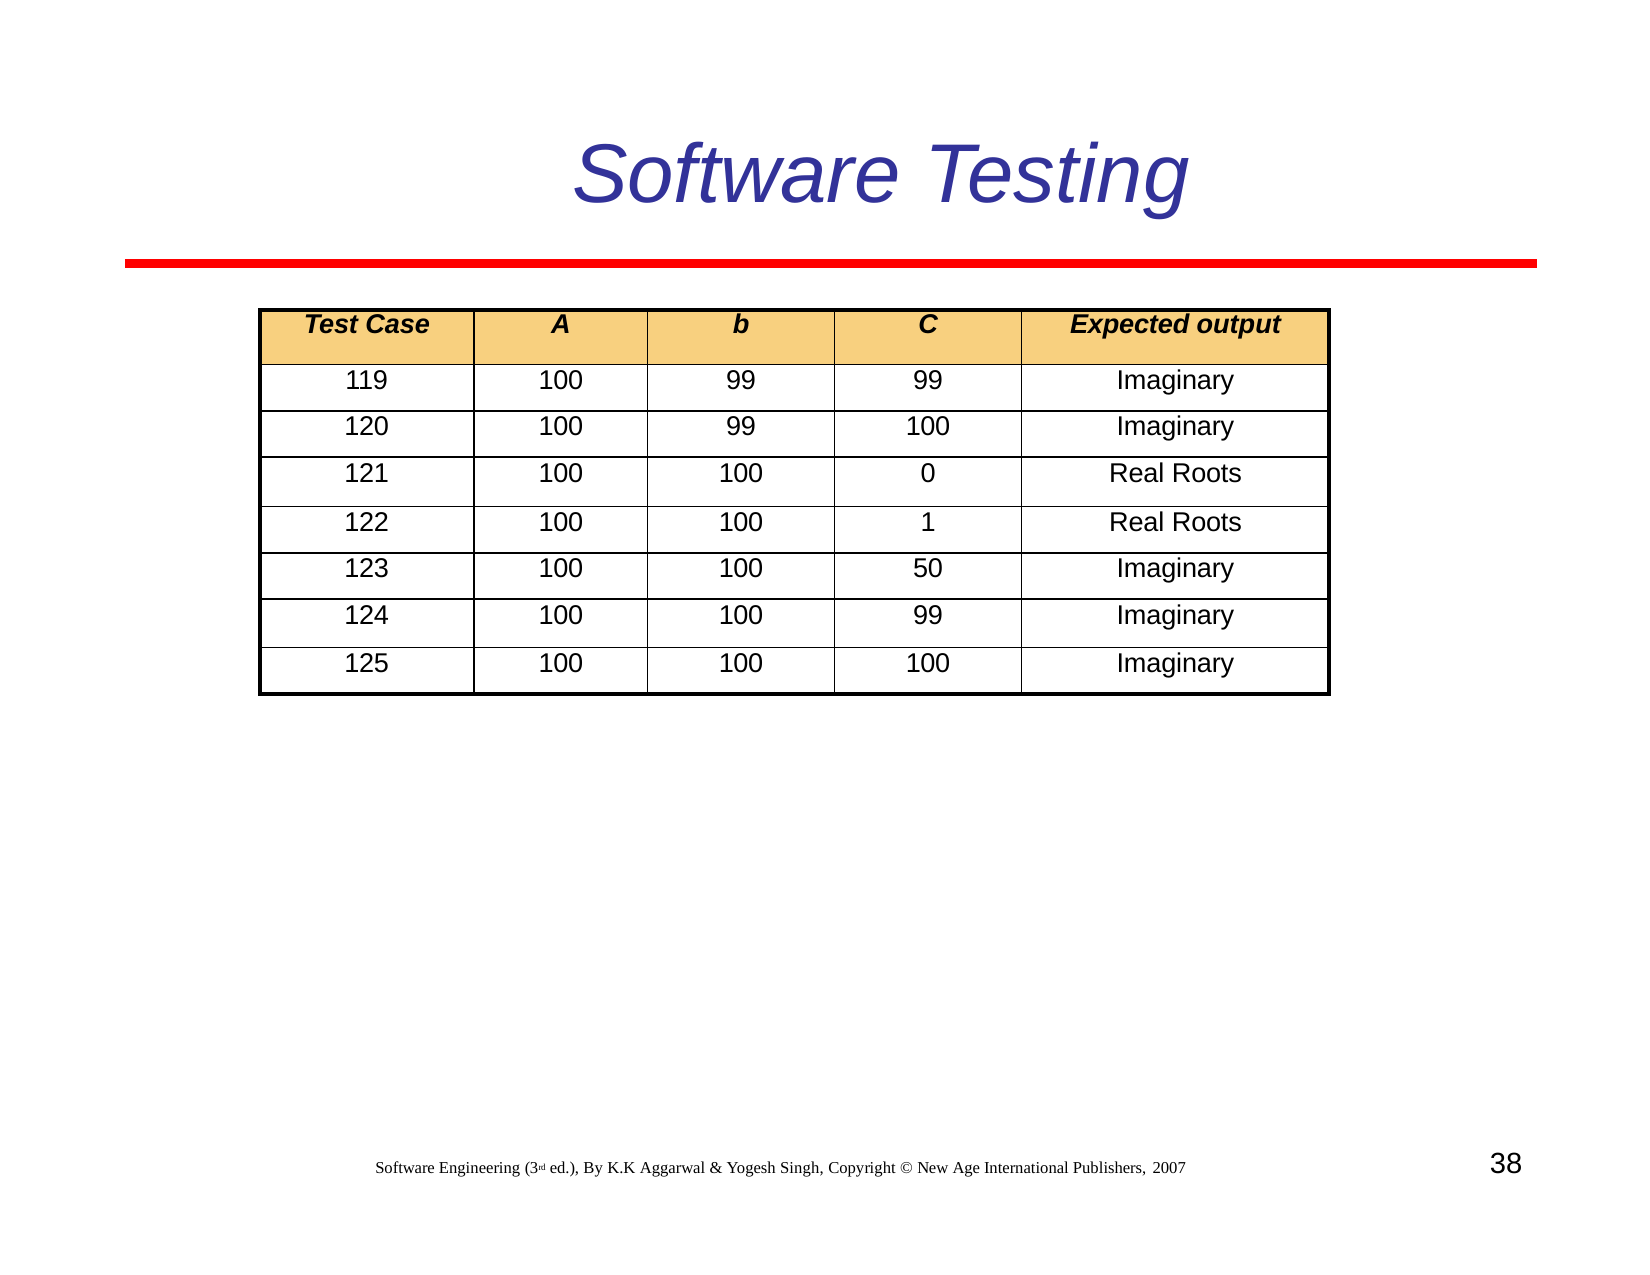

# Software Testing

| Test Case | A | b | C | Expected output |
| --- | --- | --- | --- | --- |
| 119 | 100 | 99 | 99 | Imaginary |
| 120 | 100 | 99 | 100 | Imaginary |
| 121 | 100 | 100 | 0 | Real Roots |
| 122 | 100 | 100 | 1 | Real Roots |
| 123 | 100 | 100 | 50 | Imaginary |
| 124 | 100 | 100 | 99 | Imaginary |
| 125 | 100 | 100 | 100 | Imaginary |
38
Software Engineering (3rd  ed.), By K.K Aggarwal & Yogesh Singh, Copyright © New Age International Publishers, 2007